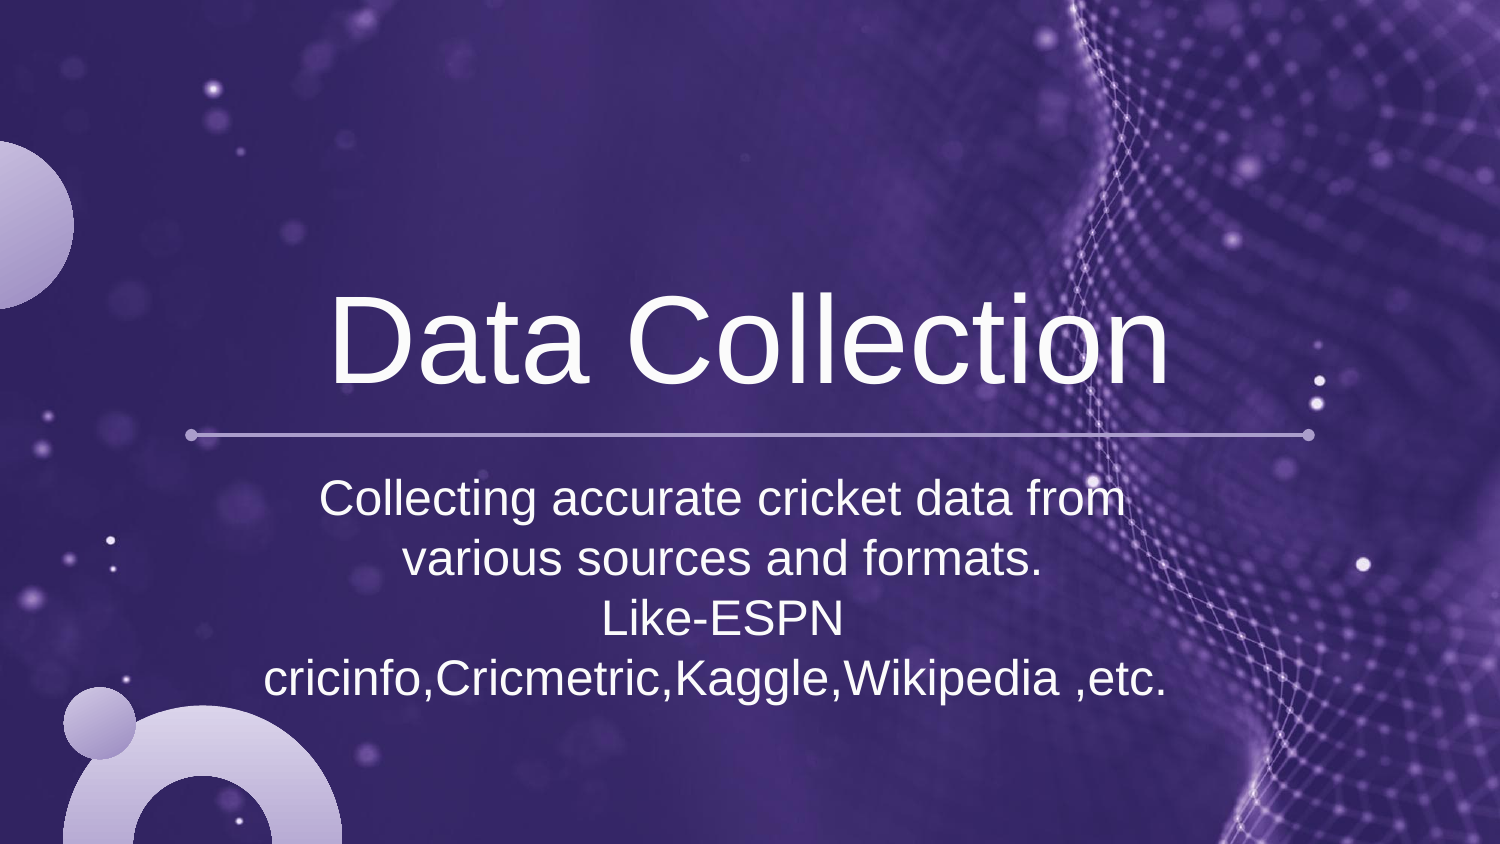

Data Collection
Collecting accurate cricket data from various sources and formats.
Like-ESPN cricinfo,Cricmetric,Kaggle,Wikipedia ,etc.